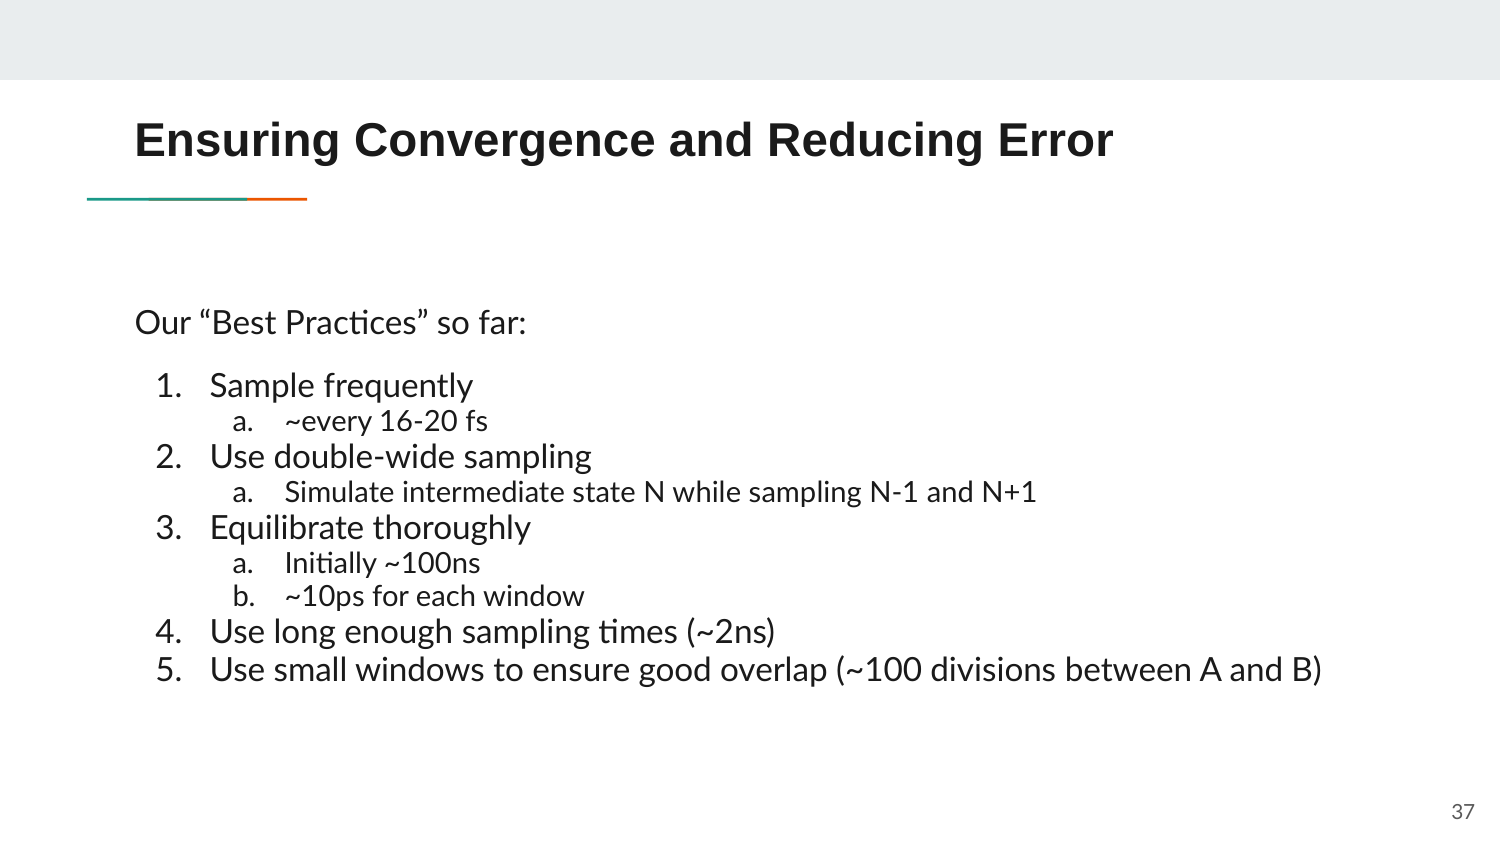

# Ensuring Convergence and Reducing Error
Our “Best Practices” so far:
Sample frequently
~every 16-20 fs
Use double-wide sampling
Simulate intermediate state N while sampling N-1 and N+1
Equilibrate thoroughly
Initially ~100ns
~10ps for each window
Use long enough sampling times (~2ns)
Use small windows to ensure good overlap (~100 divisions between A and B)
37